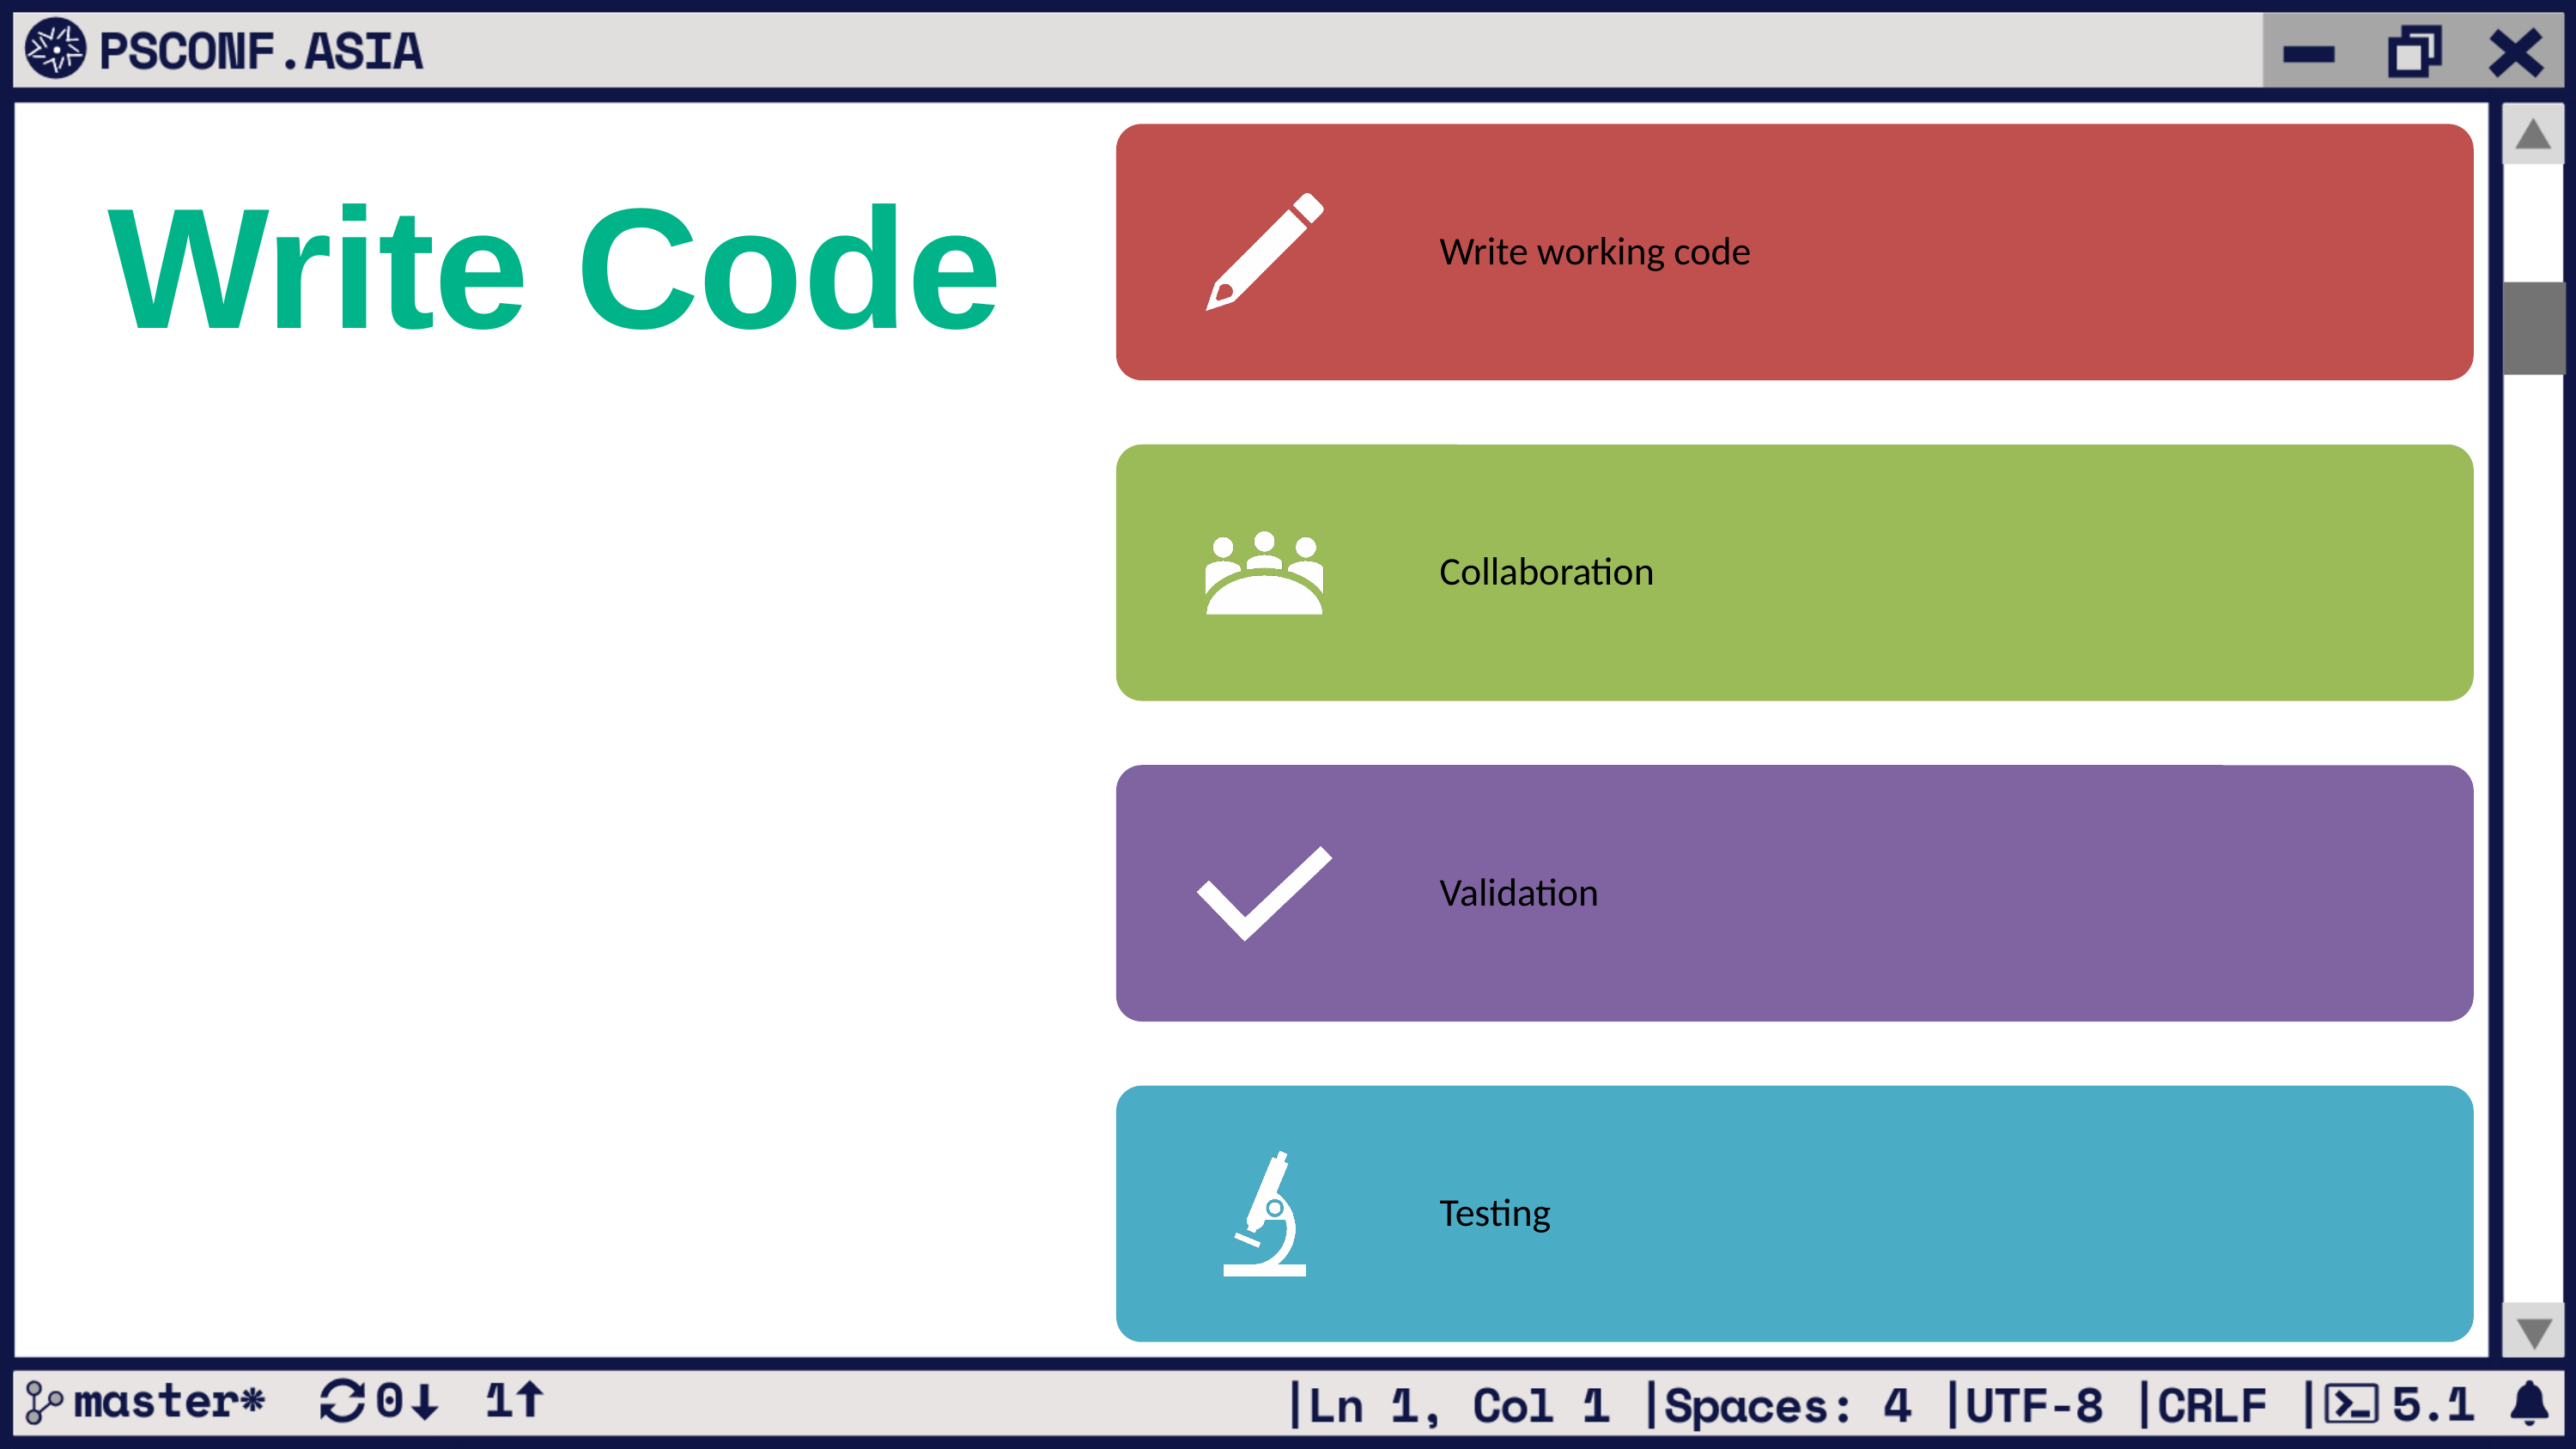

Write Code
Write working code
Collaboration
Validation
Testing